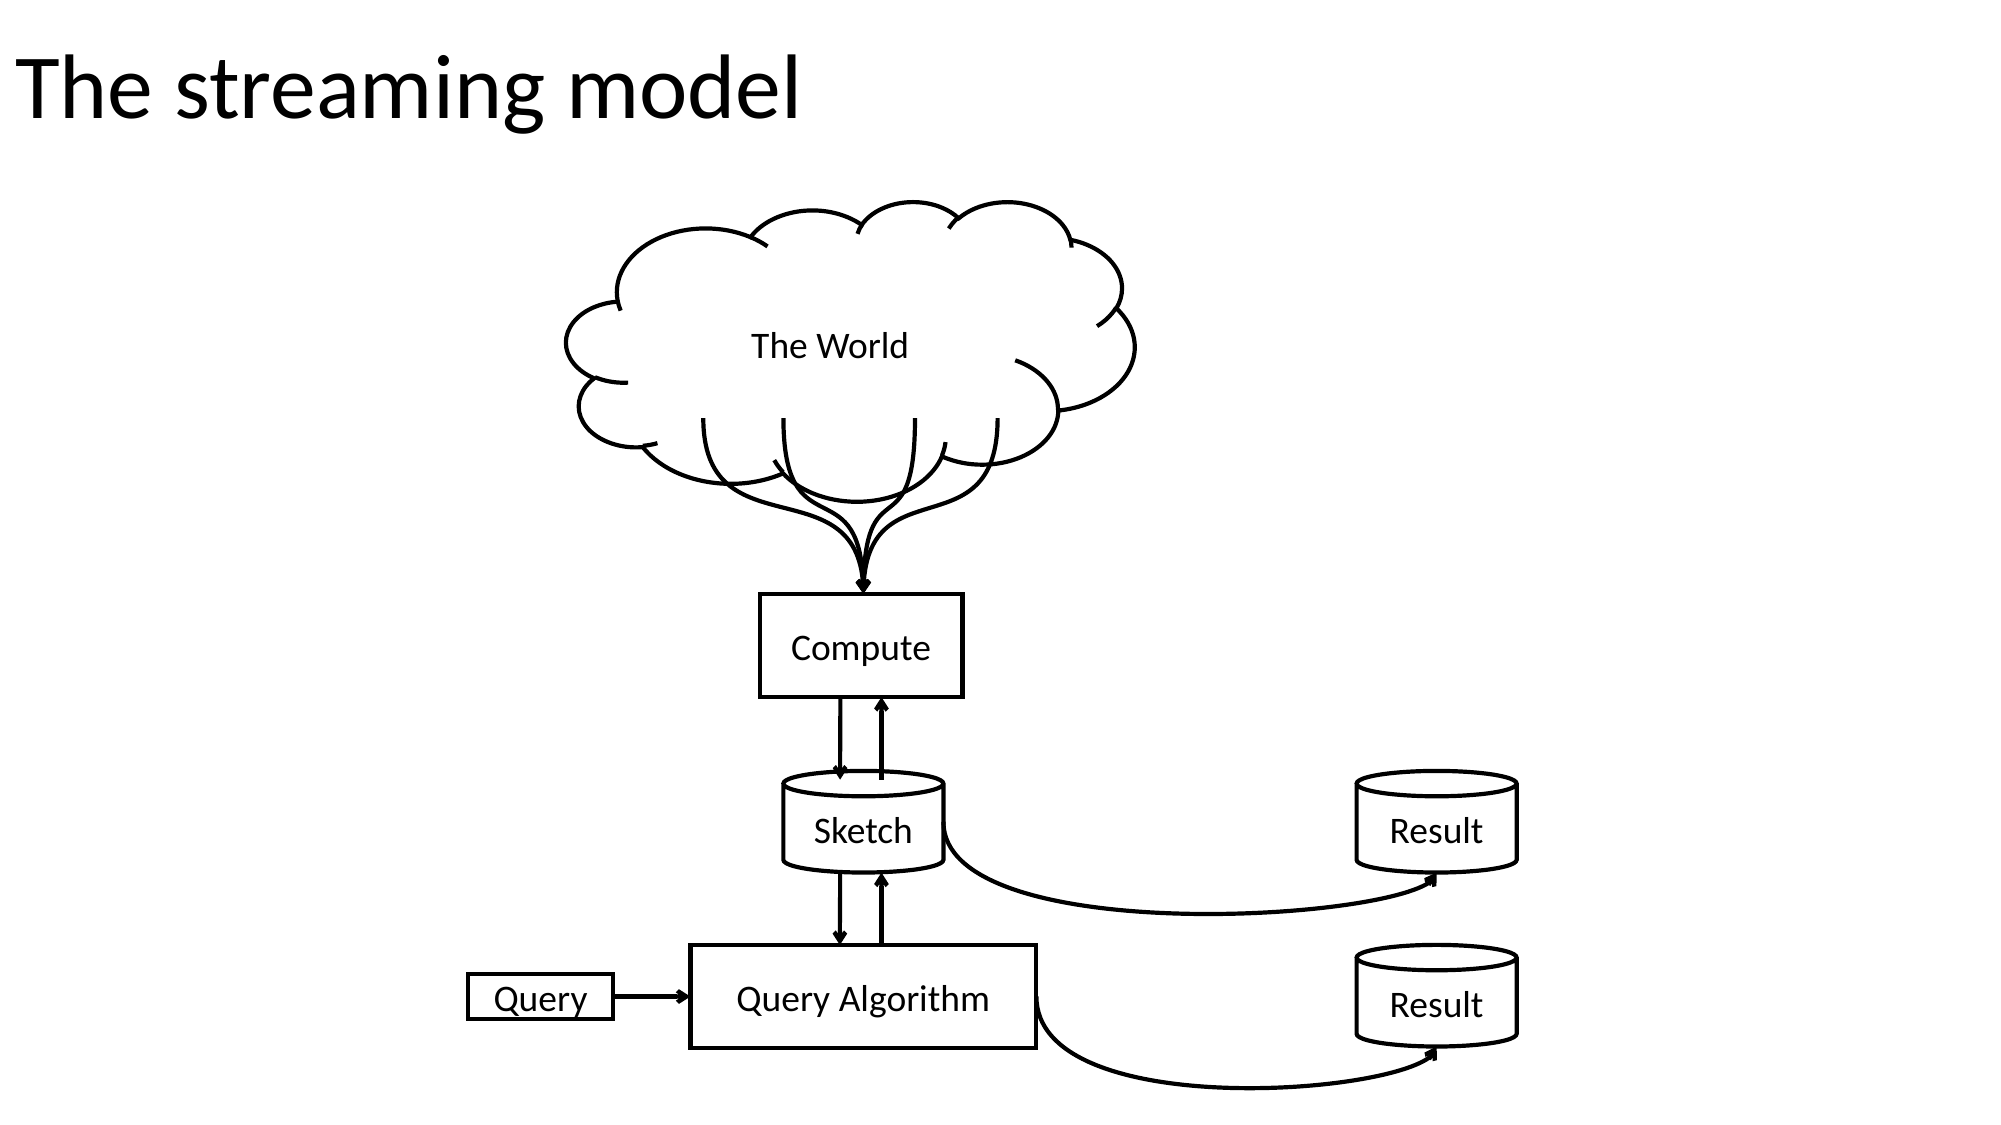

# The streaming model
The World
Compute
Sketch
Result
Result
Query Algorithm
Query